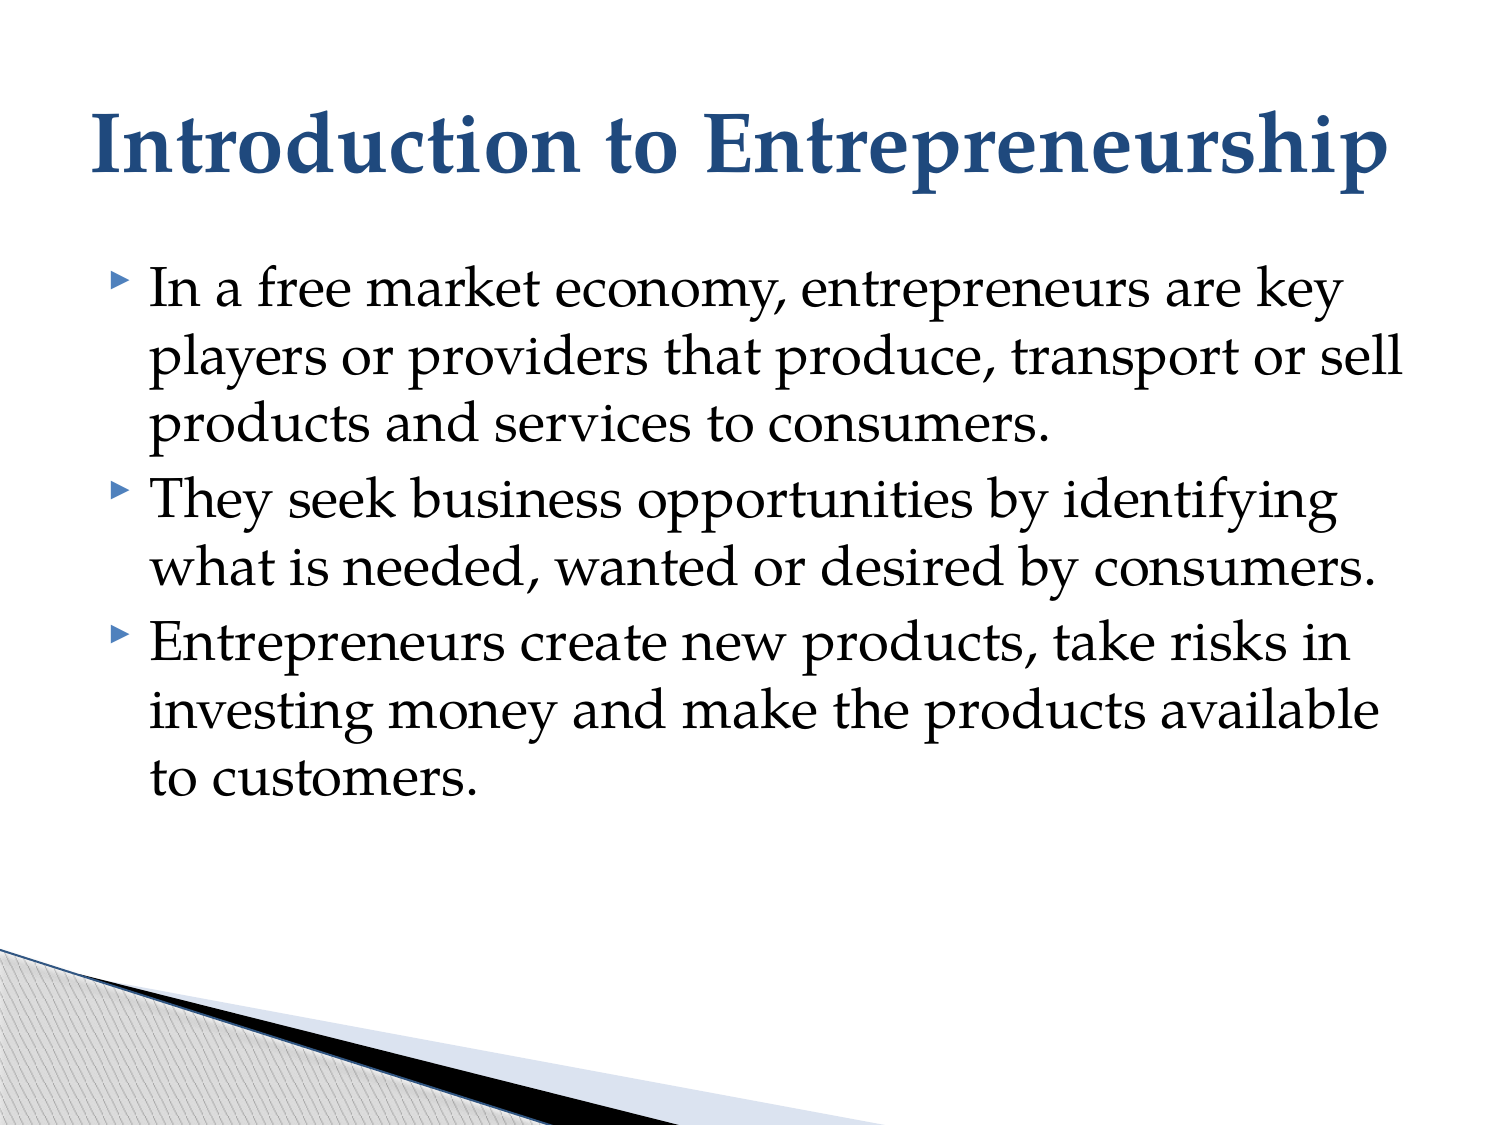

# Introduction to Entrepreneurship
In a free market economy, entrepreneurs are key players or providers that produce, transport or sell products and services to consumers.
They seek business opportunities by identifying what is needed, wanted or desired by consumers.
Entrepreneurs create new products, take risks in investing money and make the products available to customers.